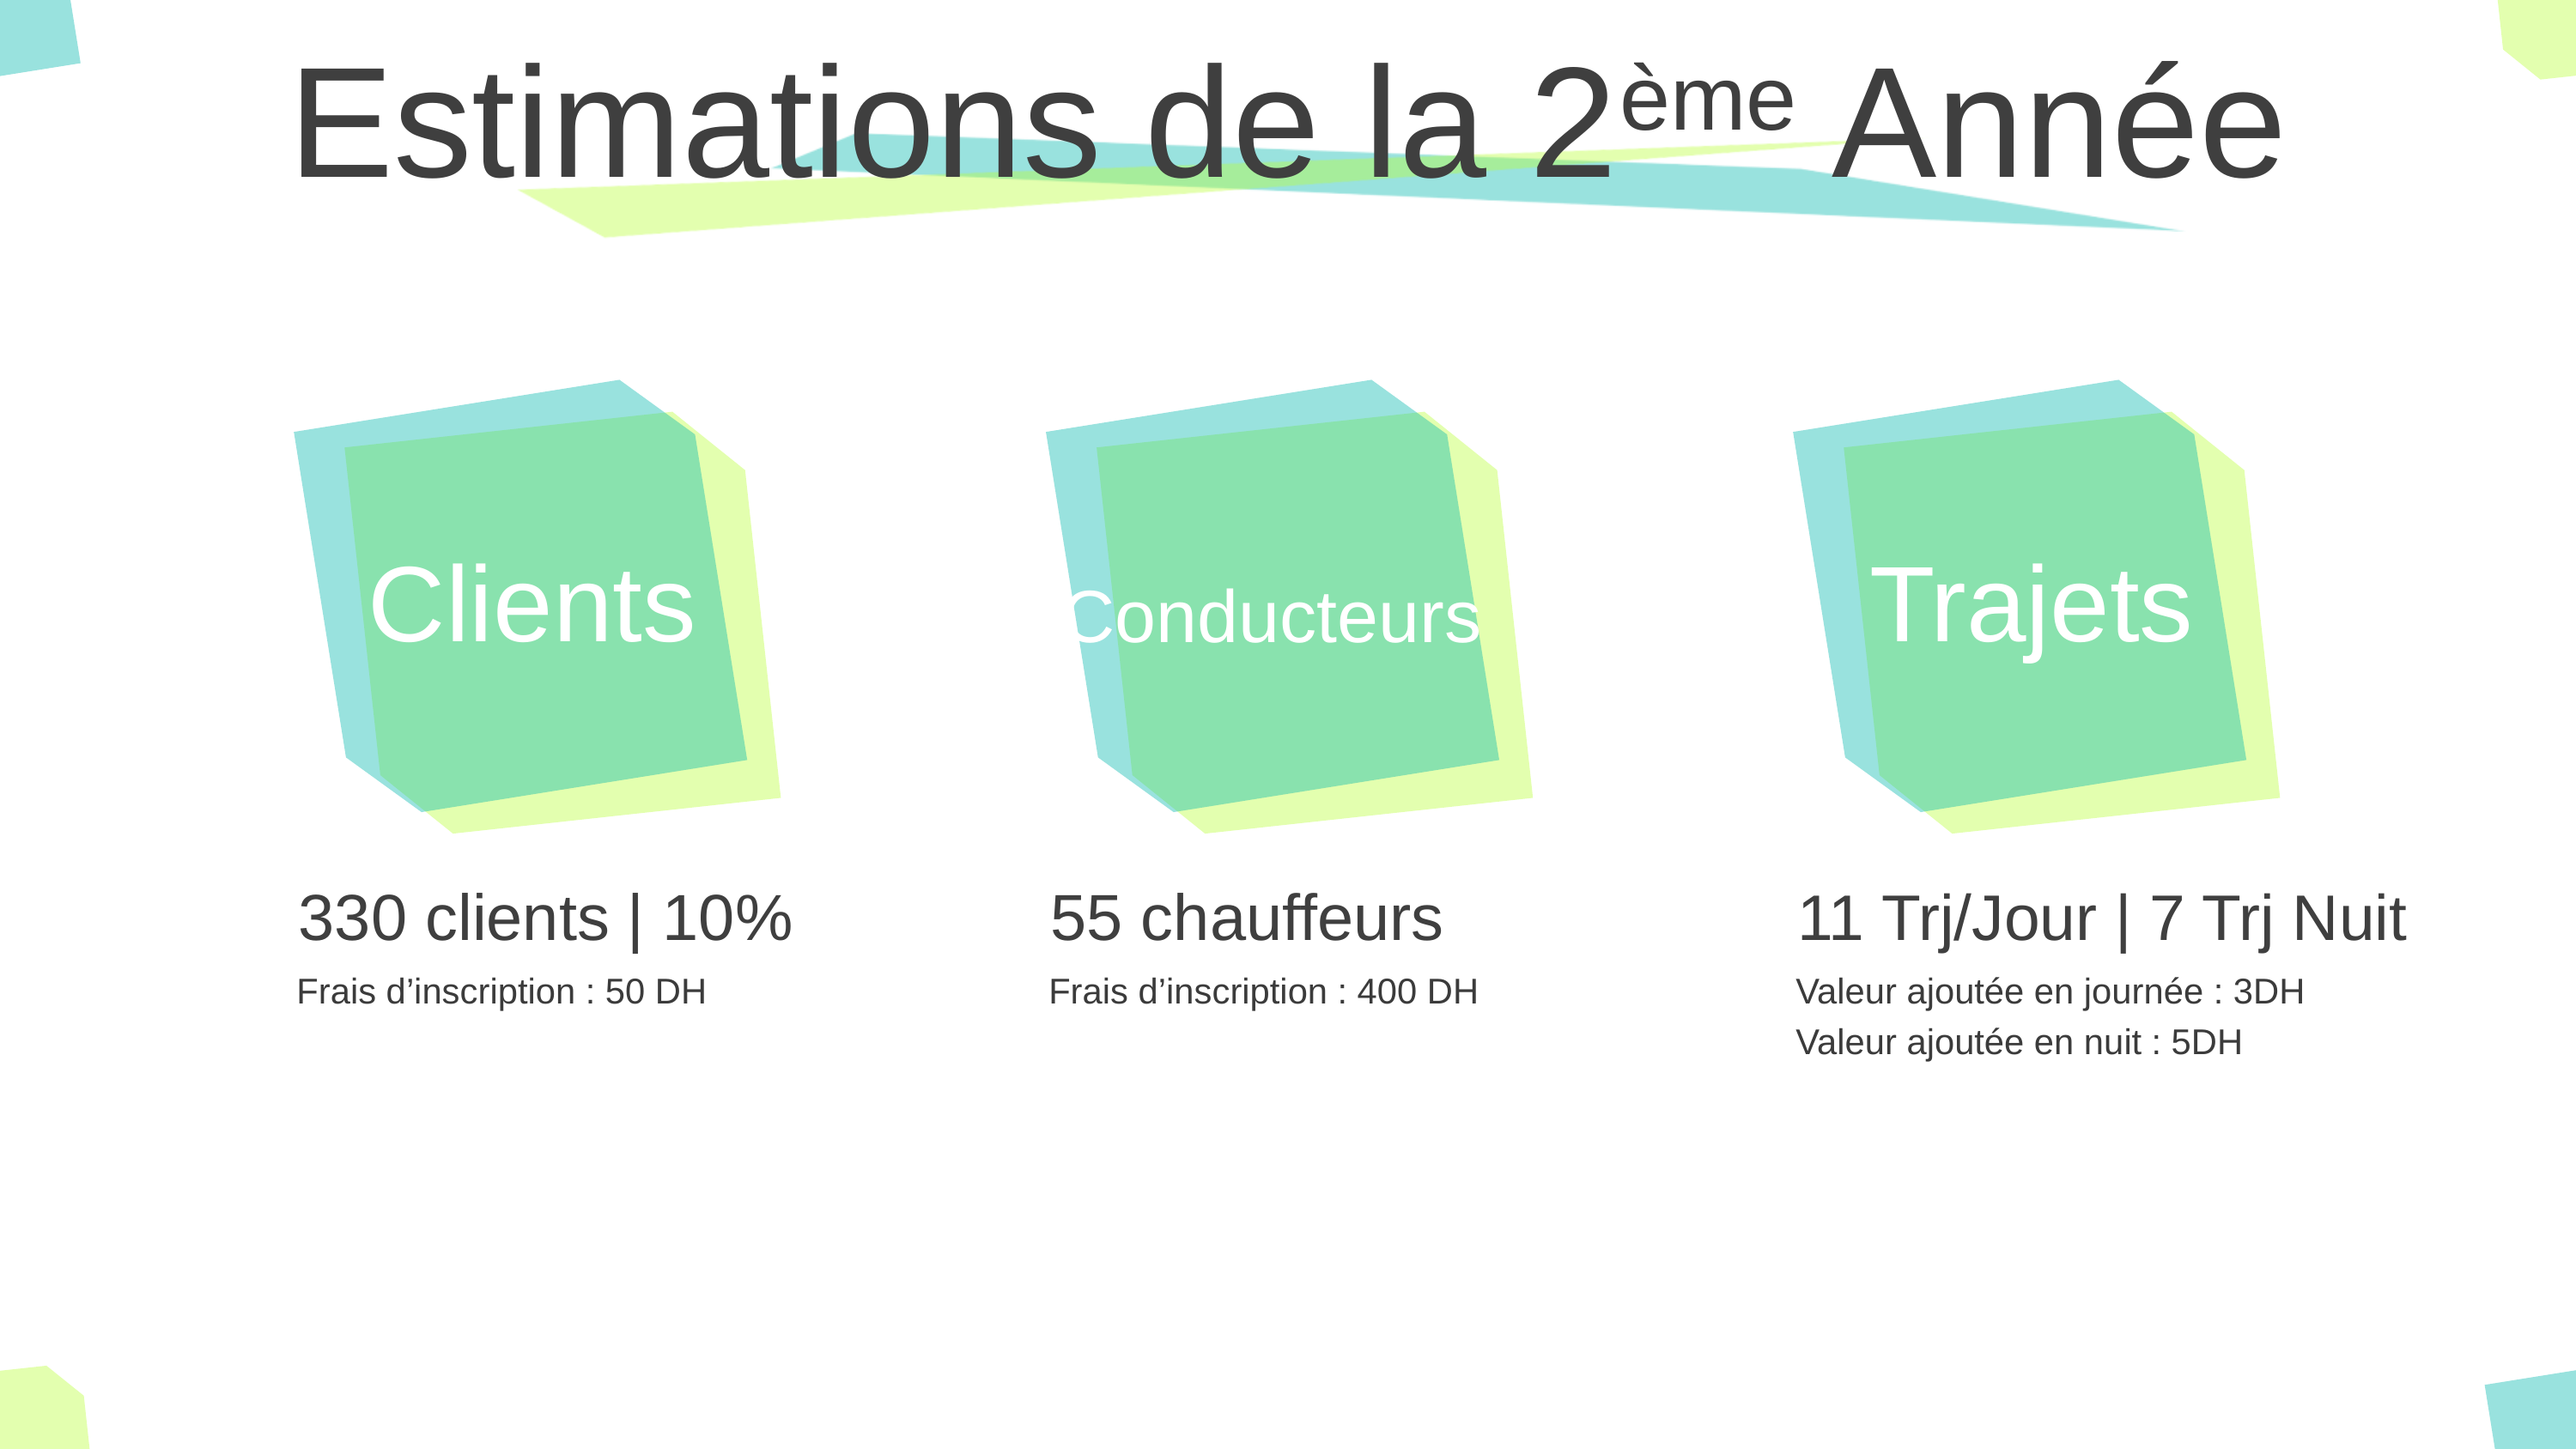

# Estimations de la 2ème Année
Clients
Conducteurs
Trajets
330 clients | 10%
55 chauffeurs
11 Trj/Jour | 7 Trj Nuit
Frais d’inscription : 50 DH
Frais d’inscription : 400 DH
Valeur ajoutée en journée : 3DH
Valeur ajoutée en nuit : 5DH